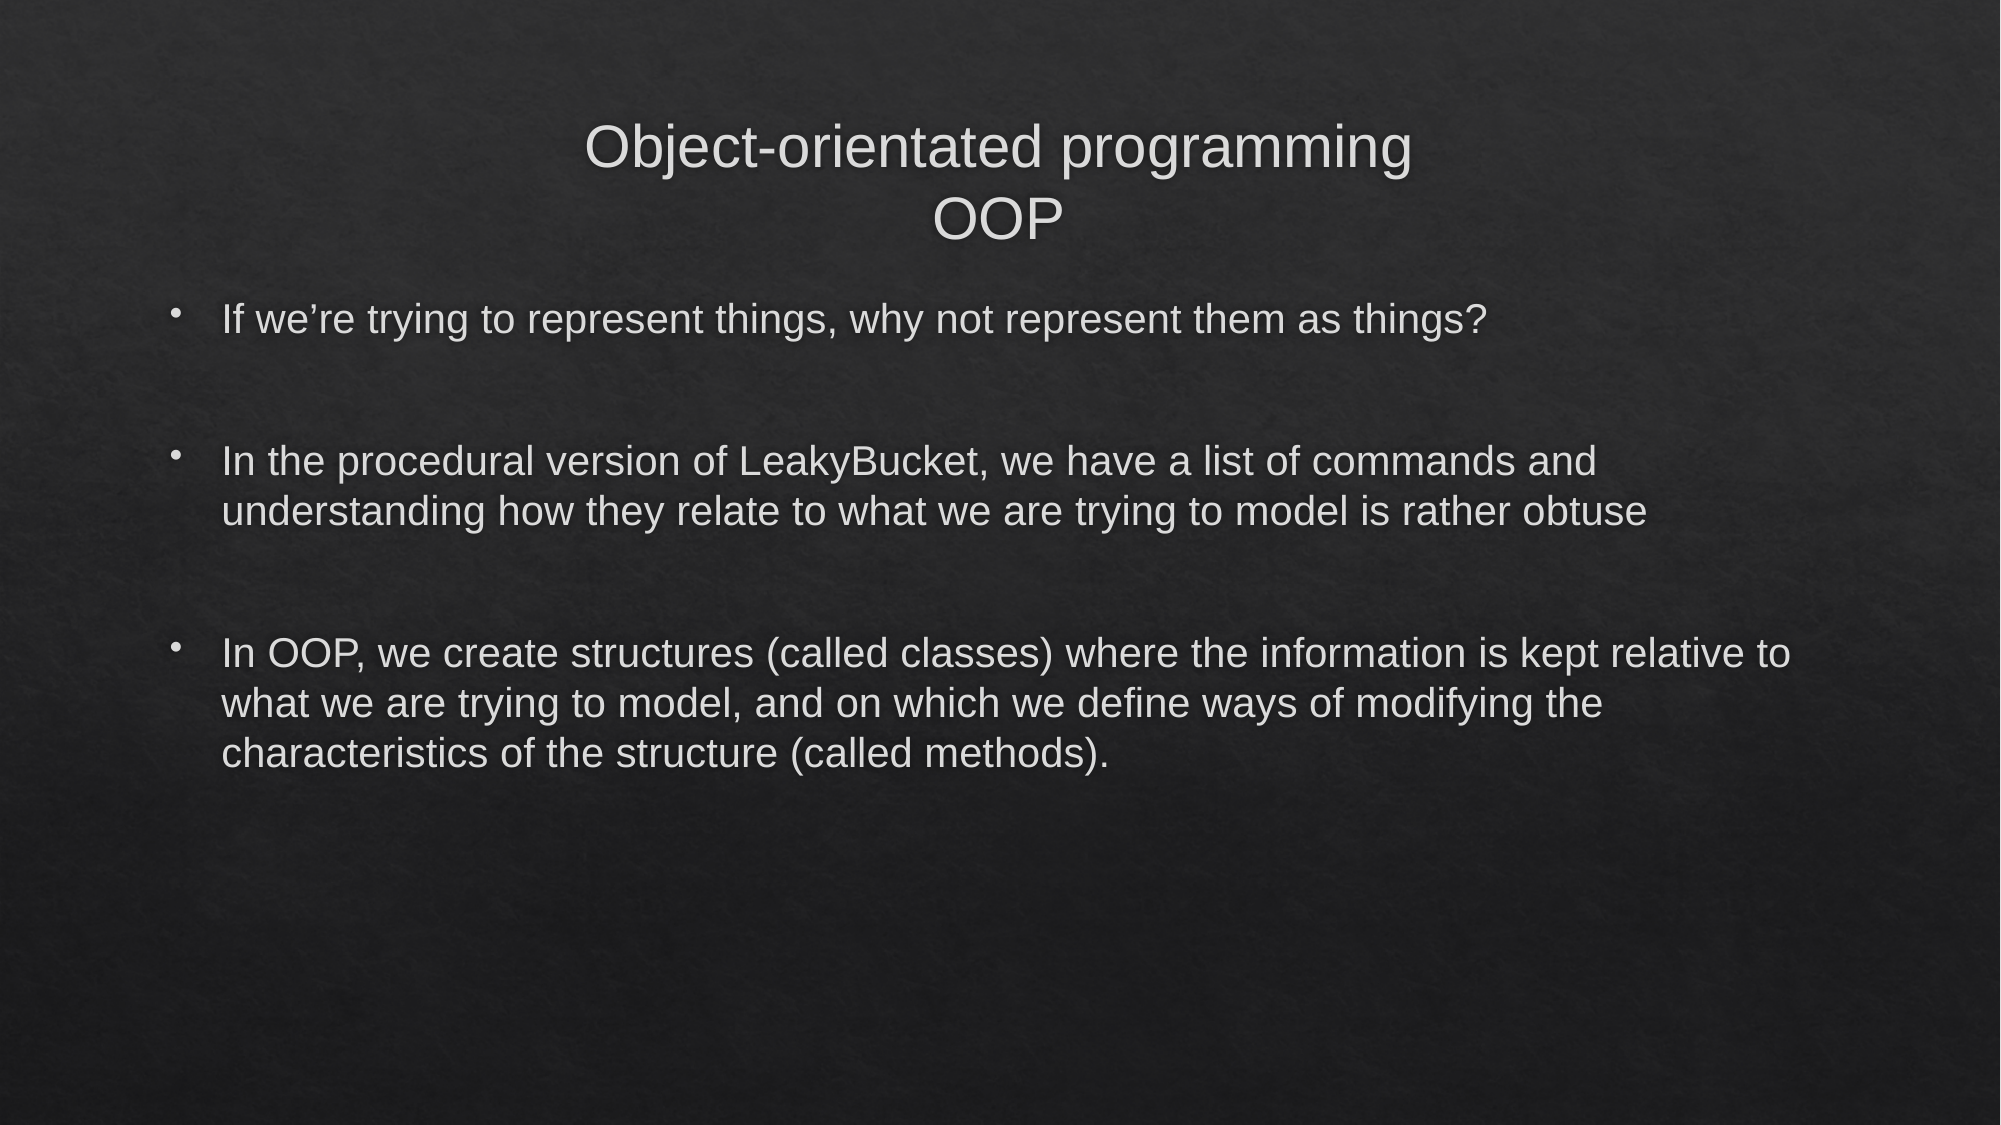

# Object-orientated programming OOP
If we’re trying to represent things, why not represent them as things?

In the procedural version of LeakyBucket, we have a list of commands and understanding how they relate to what we are trying to model is rather obtuse

In OOP, we create structures (called classes) where the information is kept relative to what we are trying to model, and on which we define ways of modifying the characteristics of the structure (called methods).